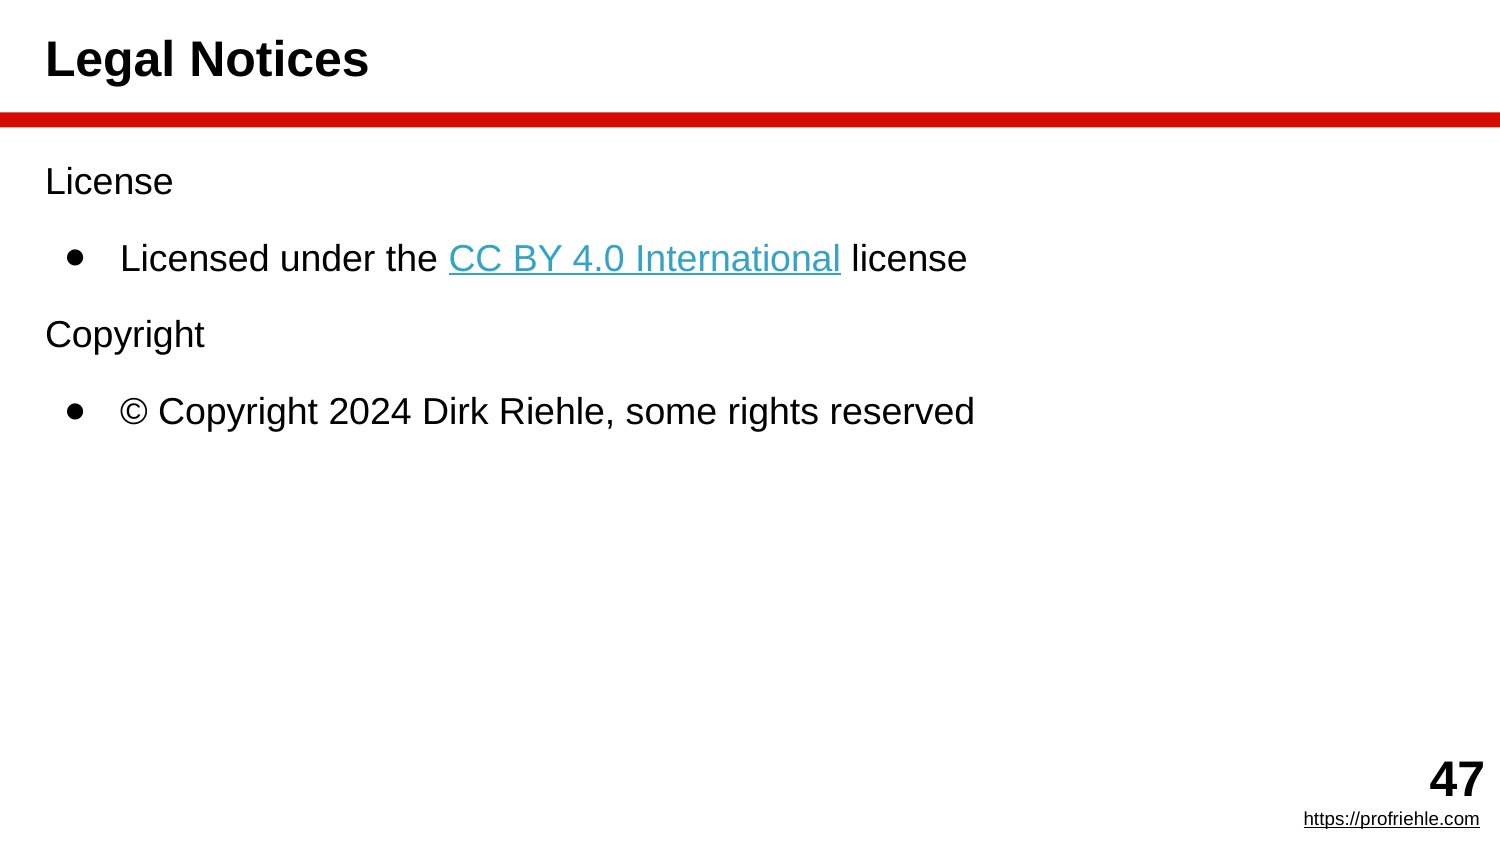

# Legal Notices
License
Licensed under the CC BY 4.0 International license
Copyright
© Copyright 2024 Dirk Riehle, some rights reserved

47
https://profriehle.com